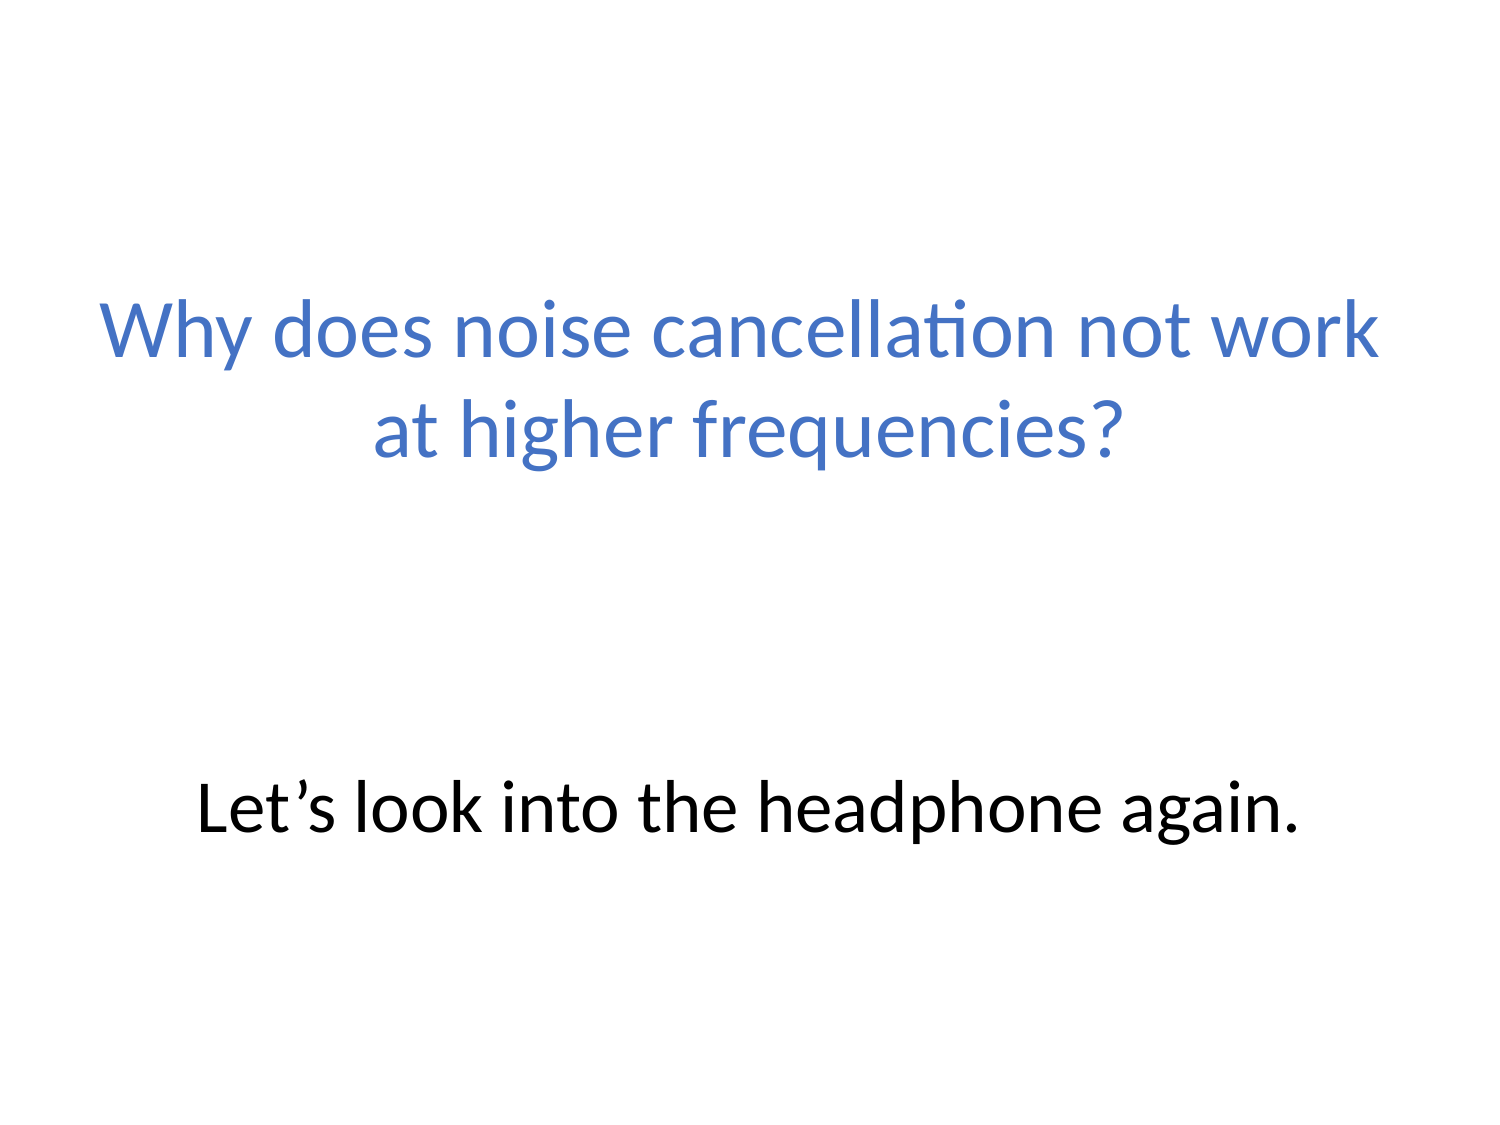

Why does noise cancellation not work
at higher frequencies?
Let’s look into the headphone again.